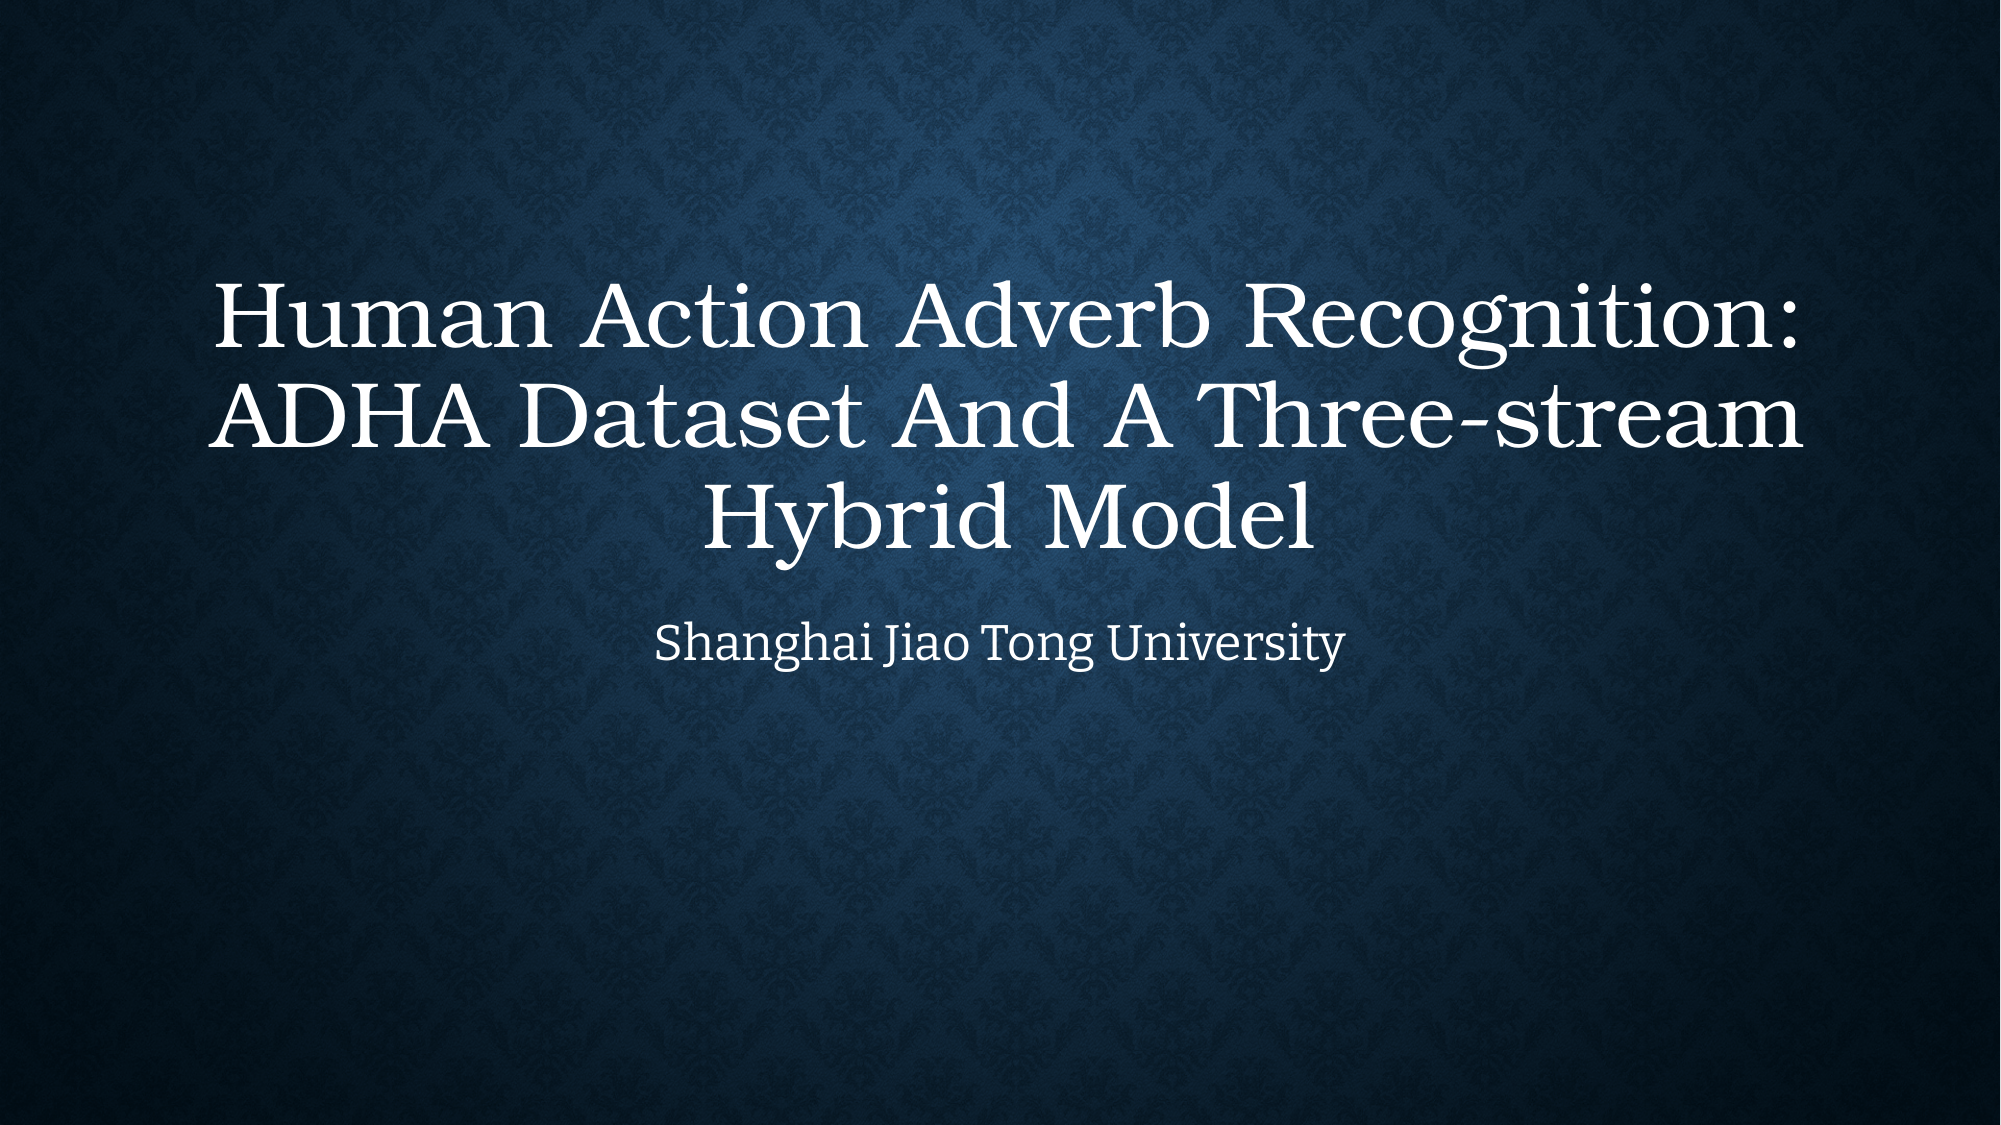

# Human Action Adverb Recognition: ADHA Dataset And A Three-stream Hybrid Model
Shanghai Jiao Tong University